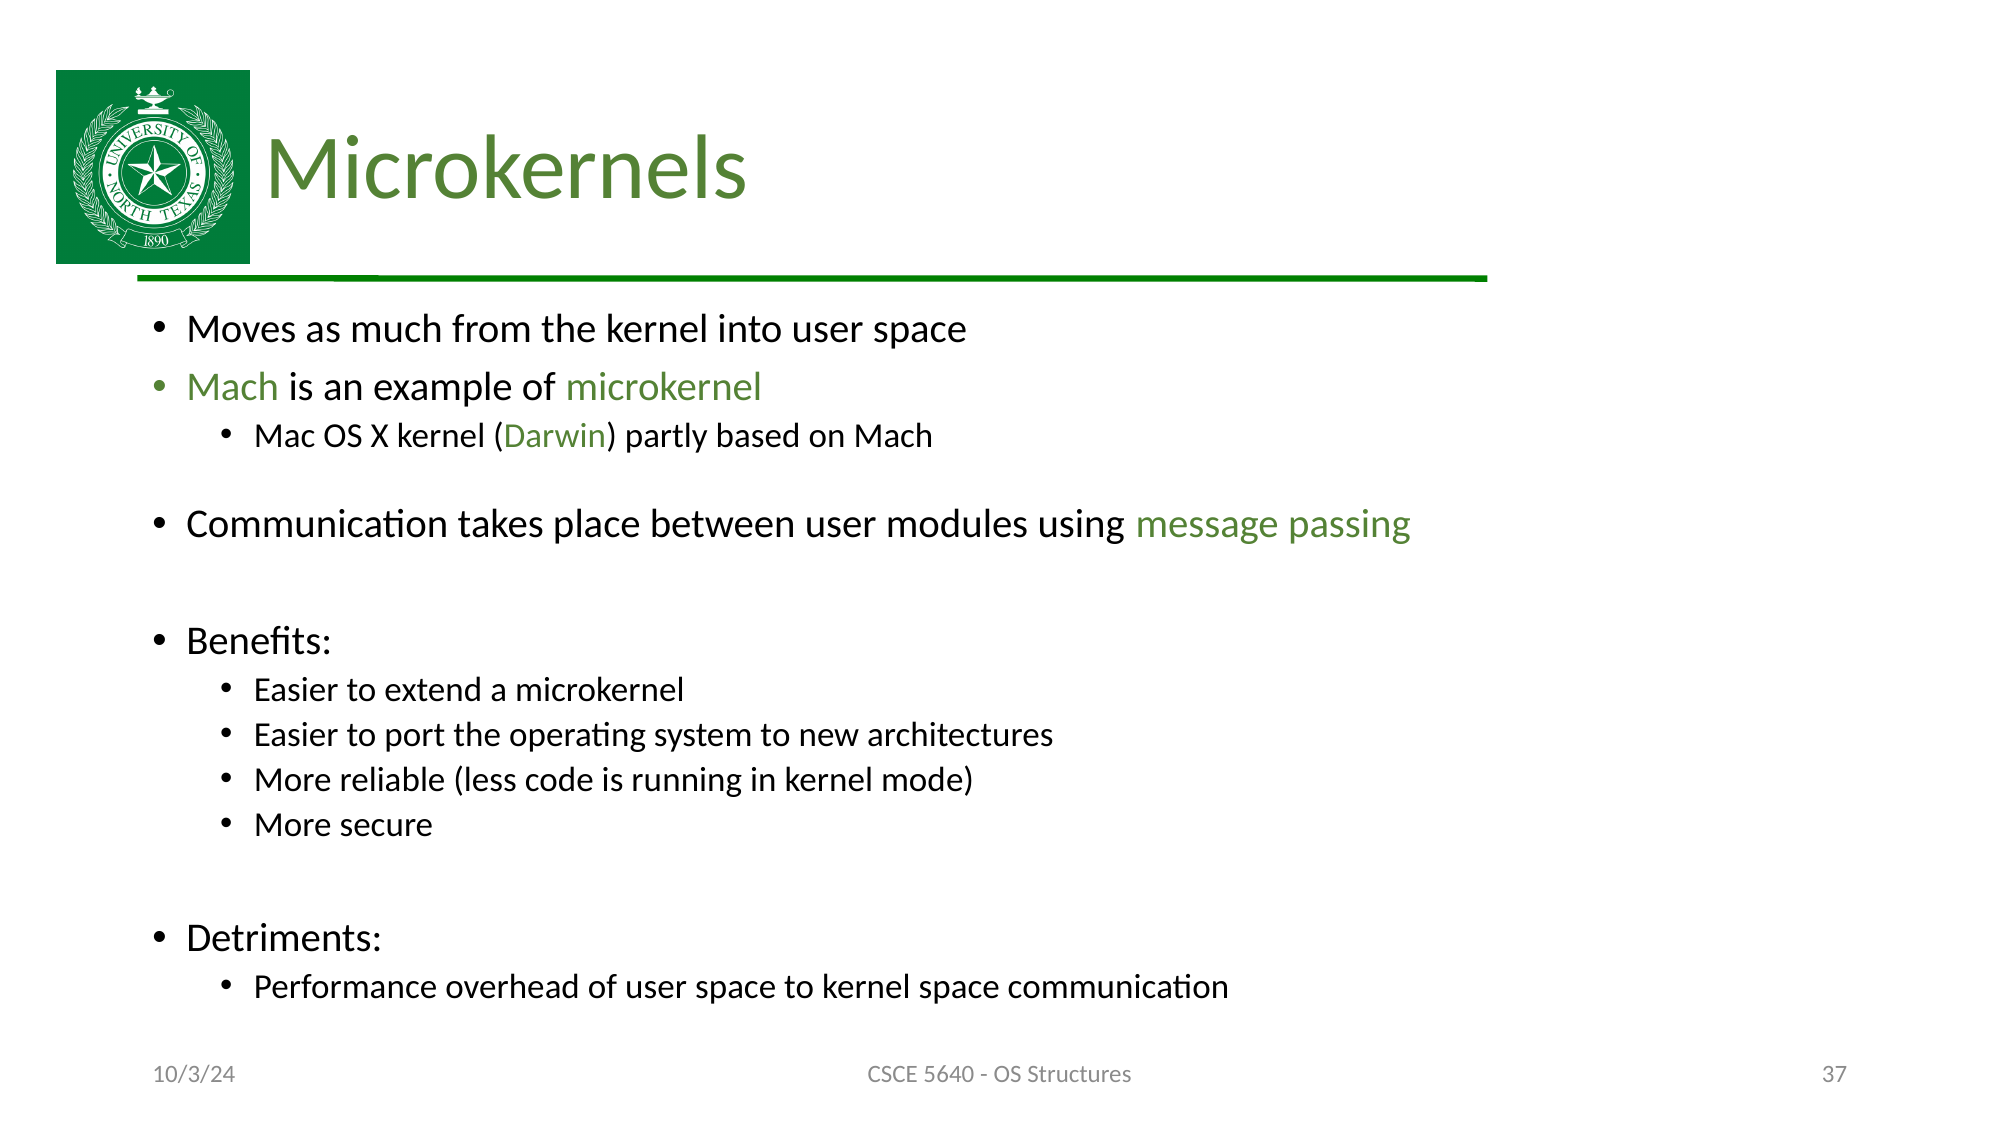

# Microkernels
Moves as much from the kernel into user space
Mach is an example of microkernel
Mac OS X kernel (Darwin) partly based on Mach

Communication takes place between user modules using message passing

Benefits:
Easier to extend a microkernel
Easier to port the operating system to new architectures
More reliable (less code is running in kernel mode)
More secure

Detriments:
Performance overhead of user space to kernel space communication

10/3/24
CSCE 5640 - OS Structures
37